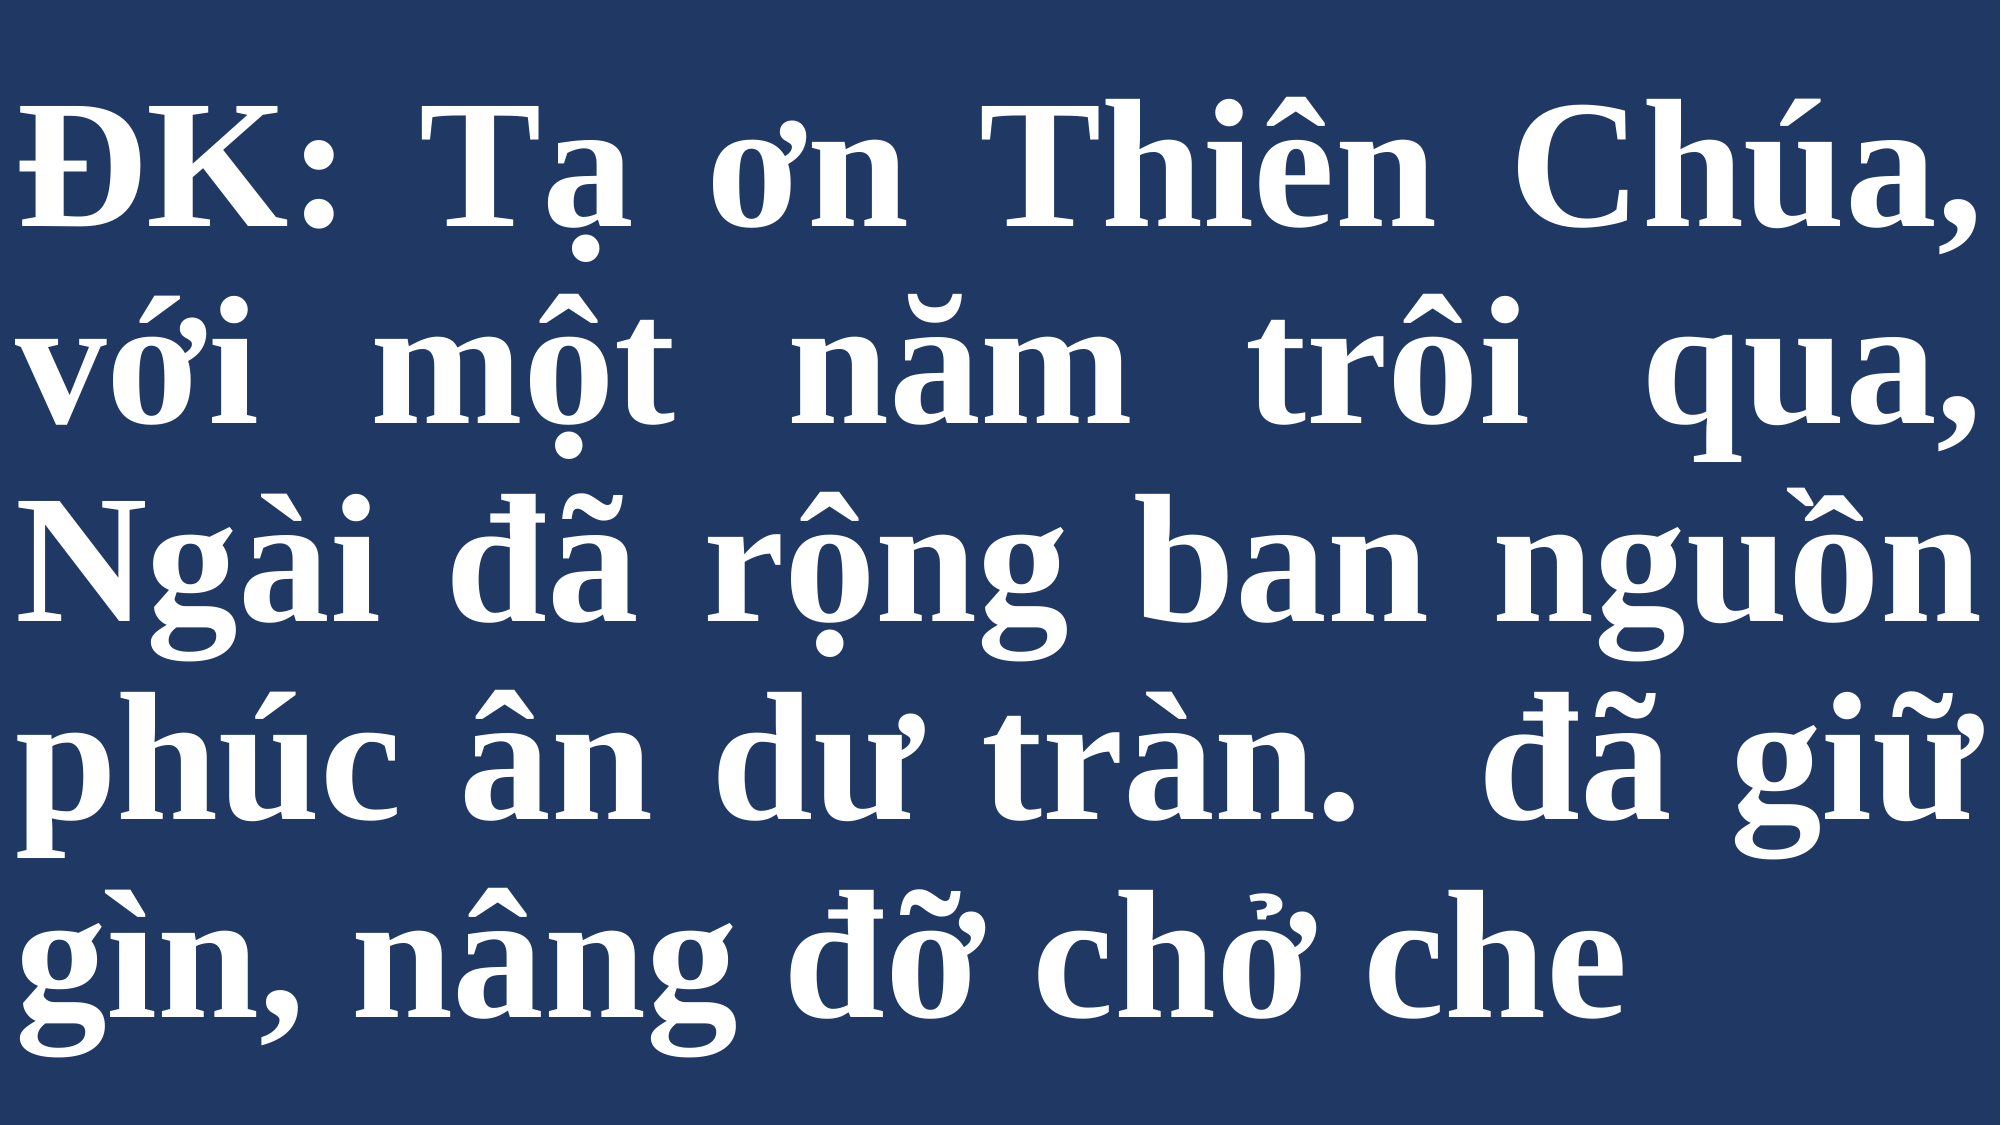

# ĐK: Tạ ơn Thiên Chúa, với một năm trôi qua, Ngài đã rộng ban nguồn phúc ân dư tràn.  đã giữ gìn, nâng đỡ chở che